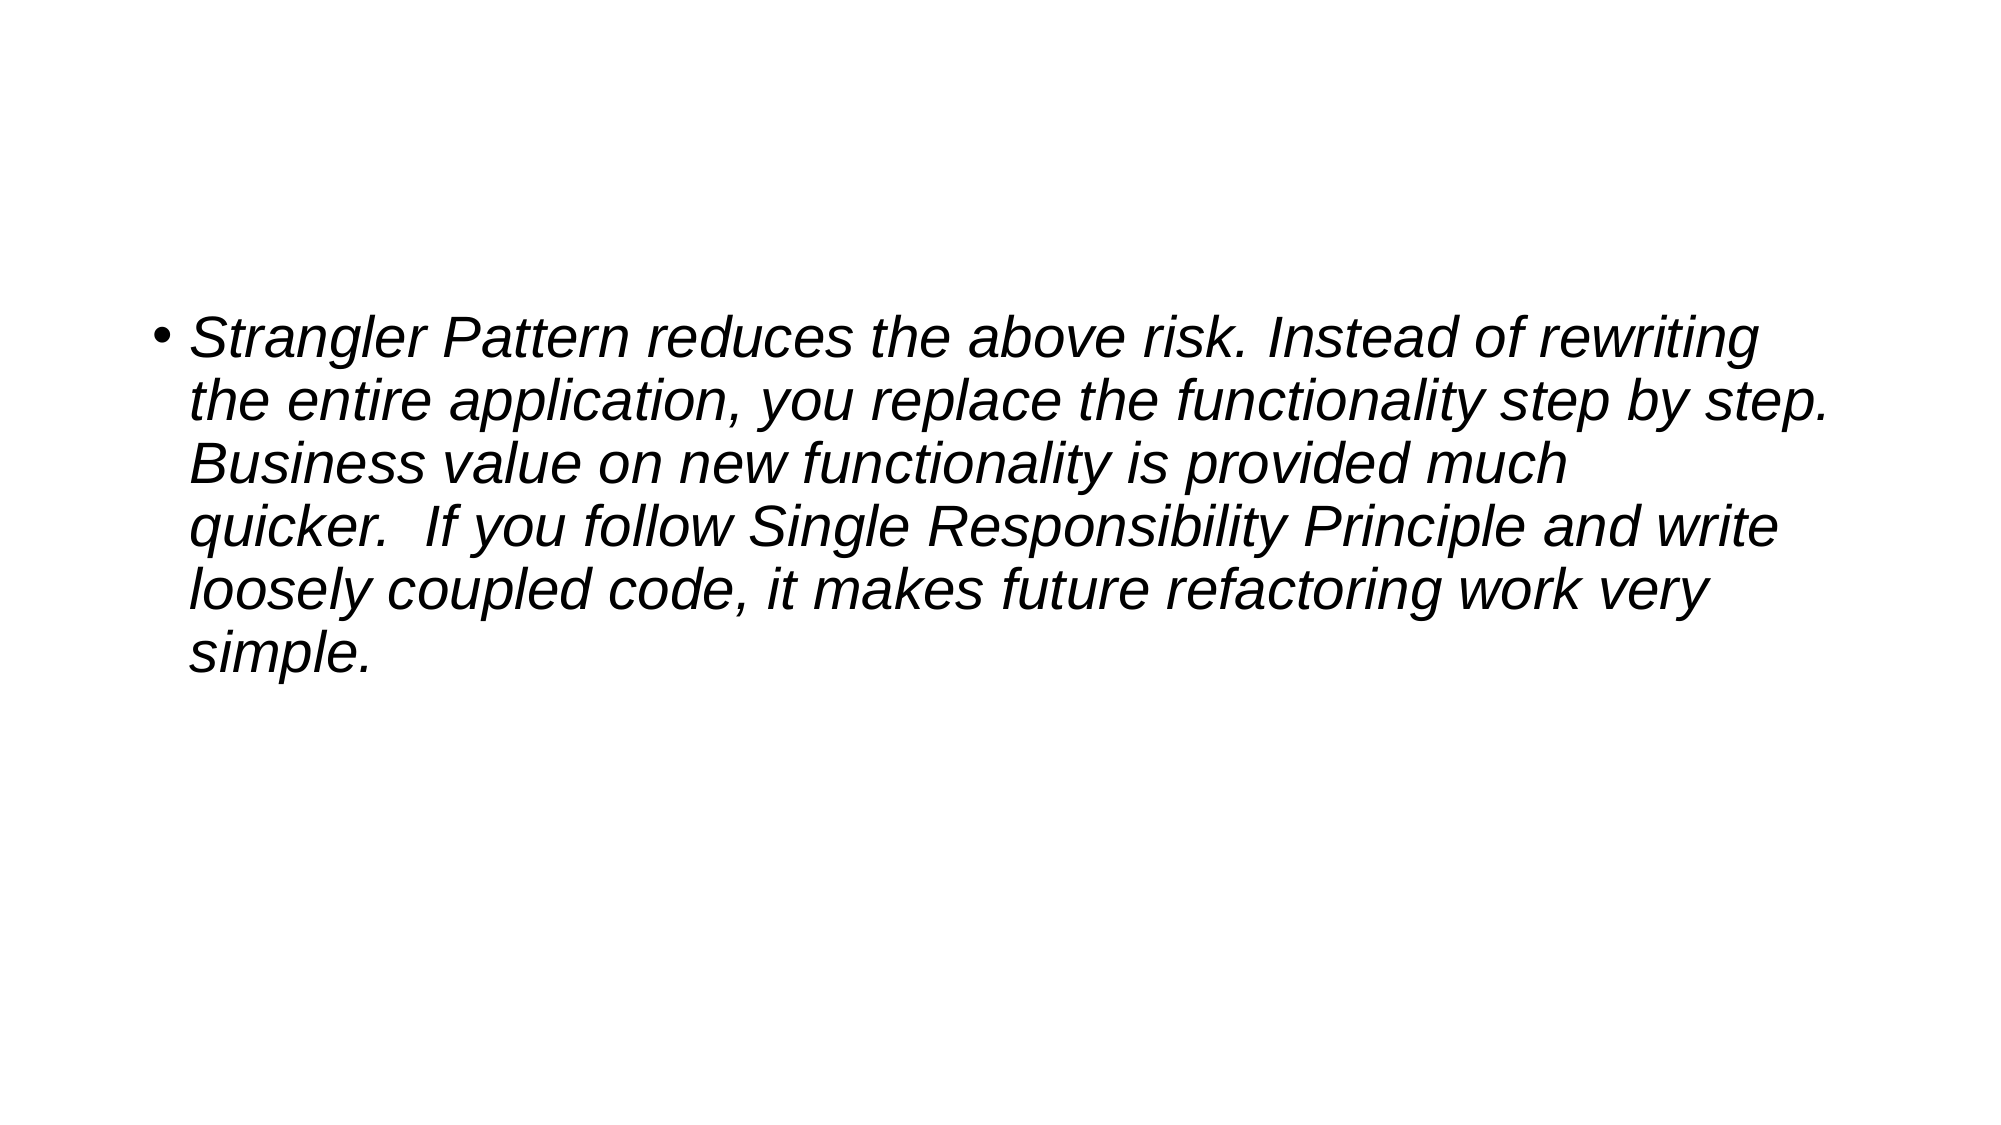

Strangler Pattern reduces the above risk. Instead of rewriting the entire application, you replace the functionality step by step. Business value on new functionality is provided much quicker.  If you follow Single Responsibility Principle and write loosely coupled code, it makes future refactoring work very simple.